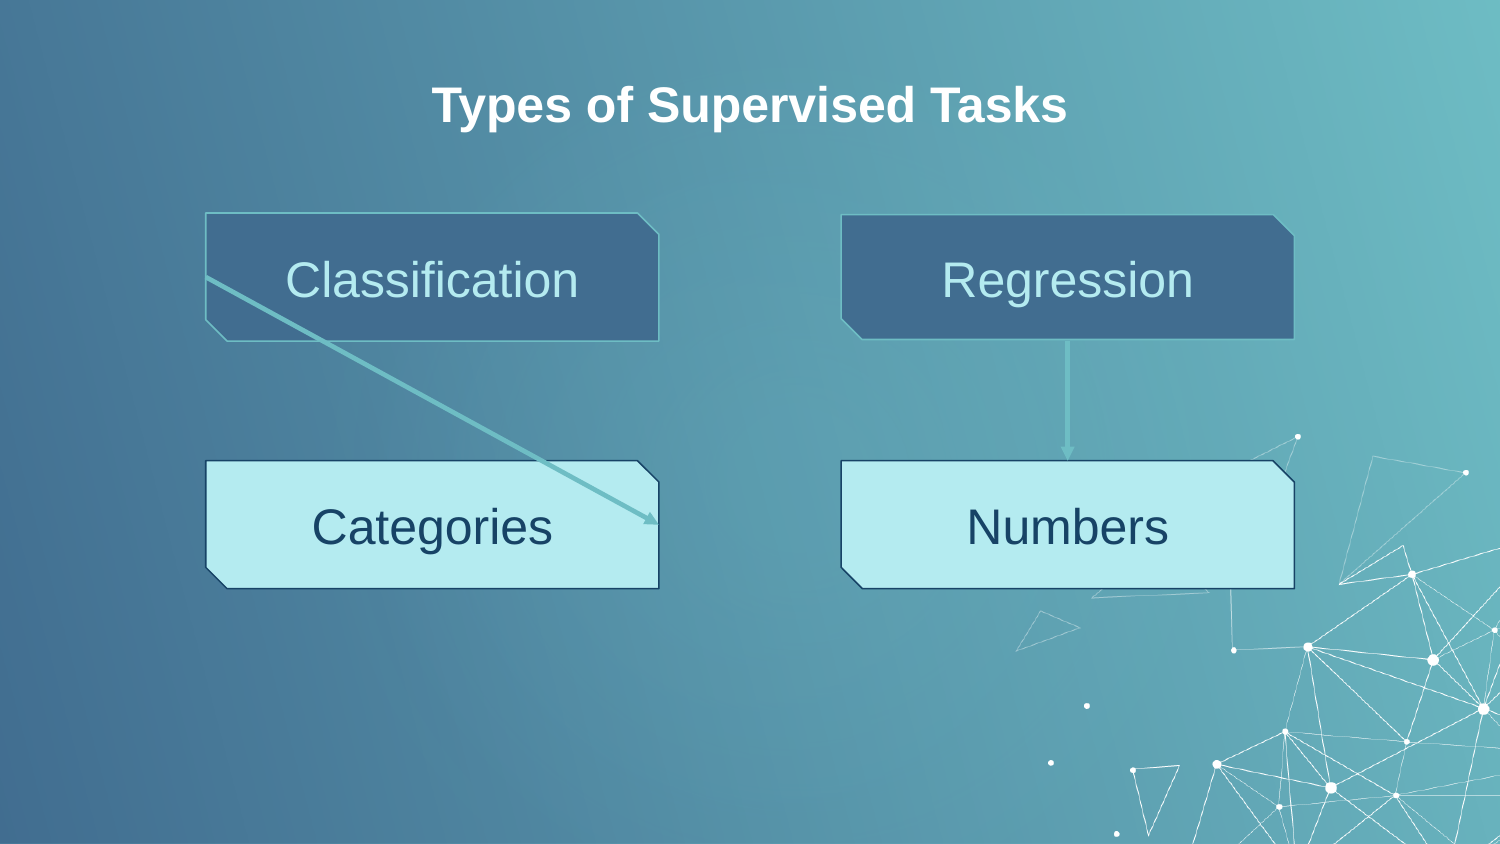

# Types of Supervised Tasks
Classification
Regression
Categories
Numbers